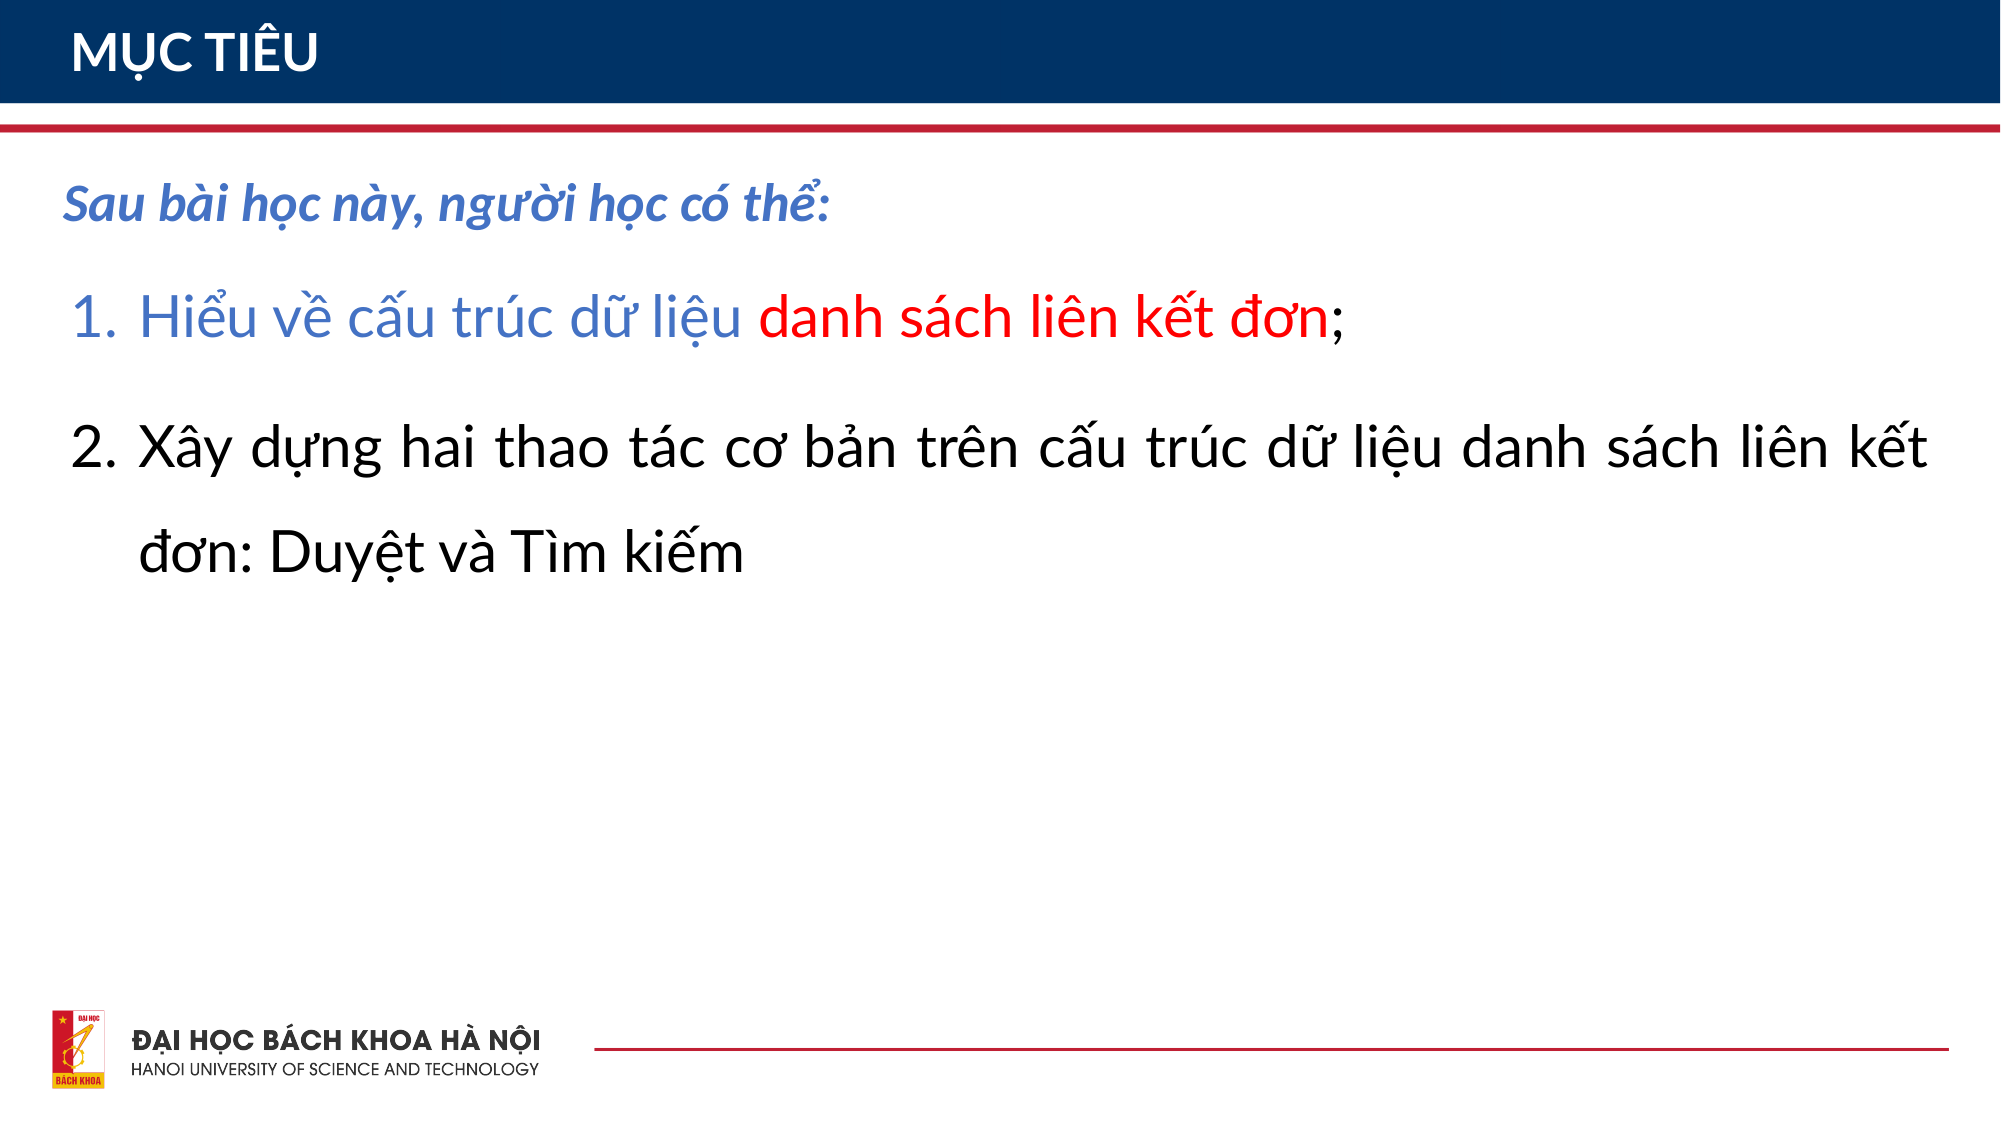

# MỤC TIÊU
Sau bài học này, người học có thể:
Hiểu về cấu trúc dữ liệu danh sách liên kết đơn;
Xây dựng hai thao tác cơ bản trên cấu trúc dữ liệu danh sách liên kết đơn: Duyệt và Tìm kiếm